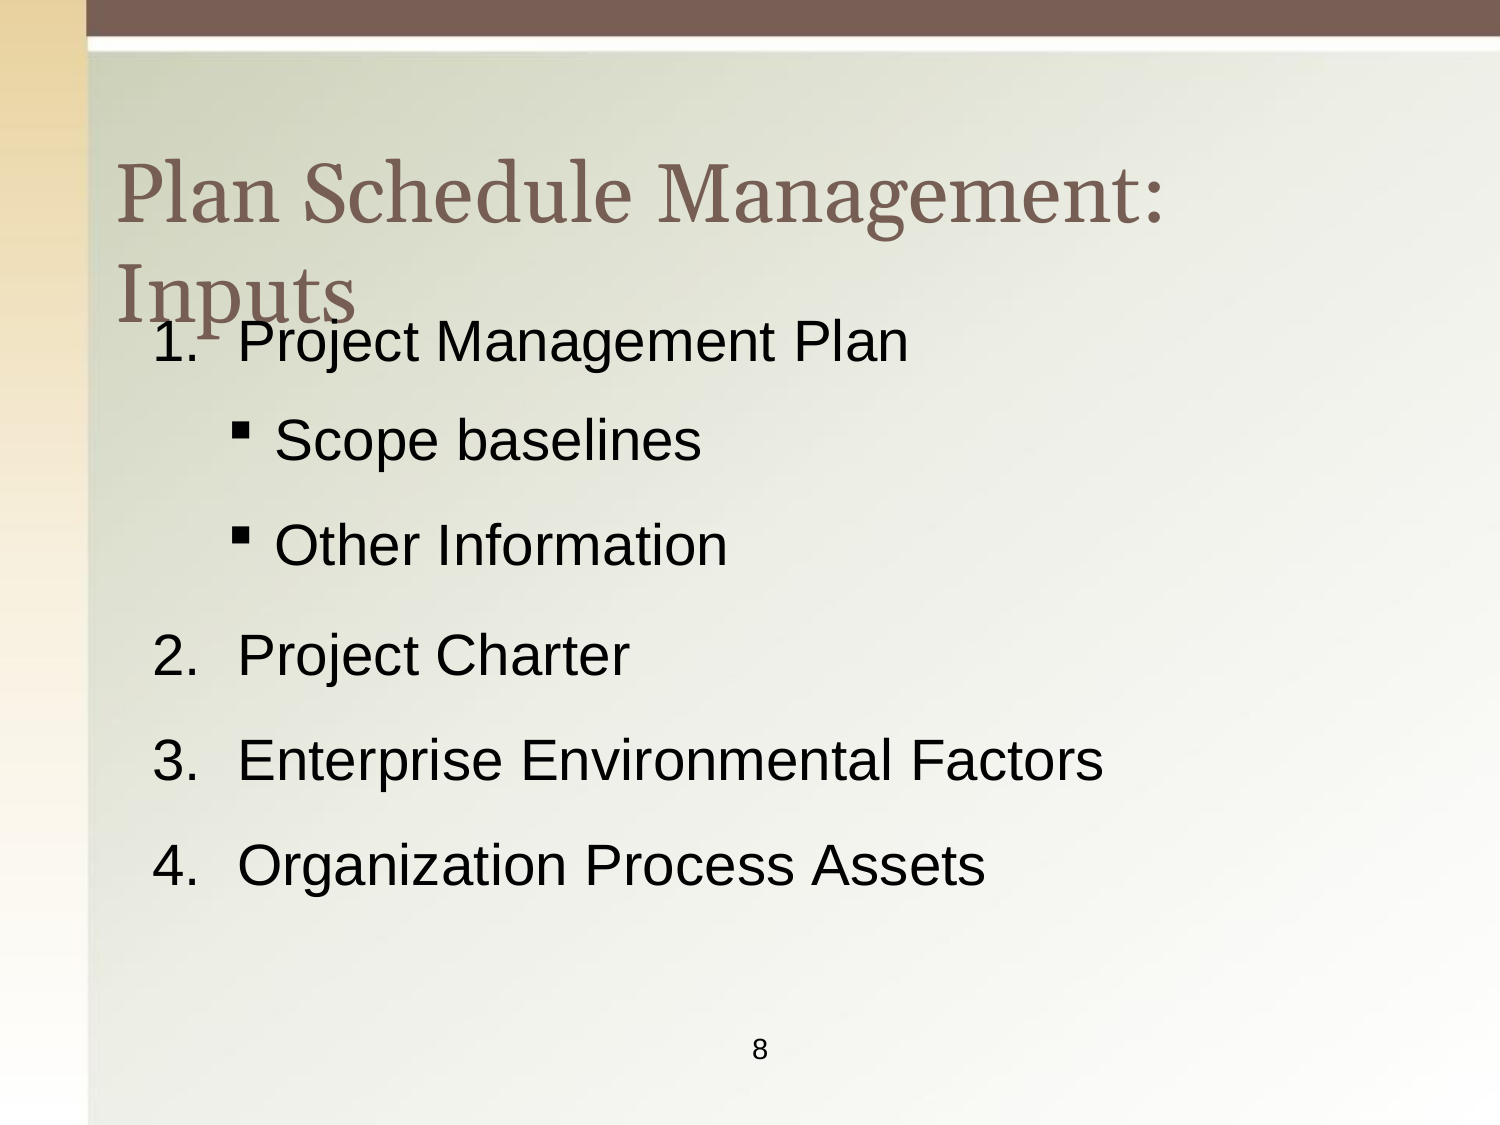

# Plan Schedule Management: Inputs
Project Management Plan
Scope baselines
Other Information
Project Charter
Enterprise Environmental Factors
Organization Process Assets
8